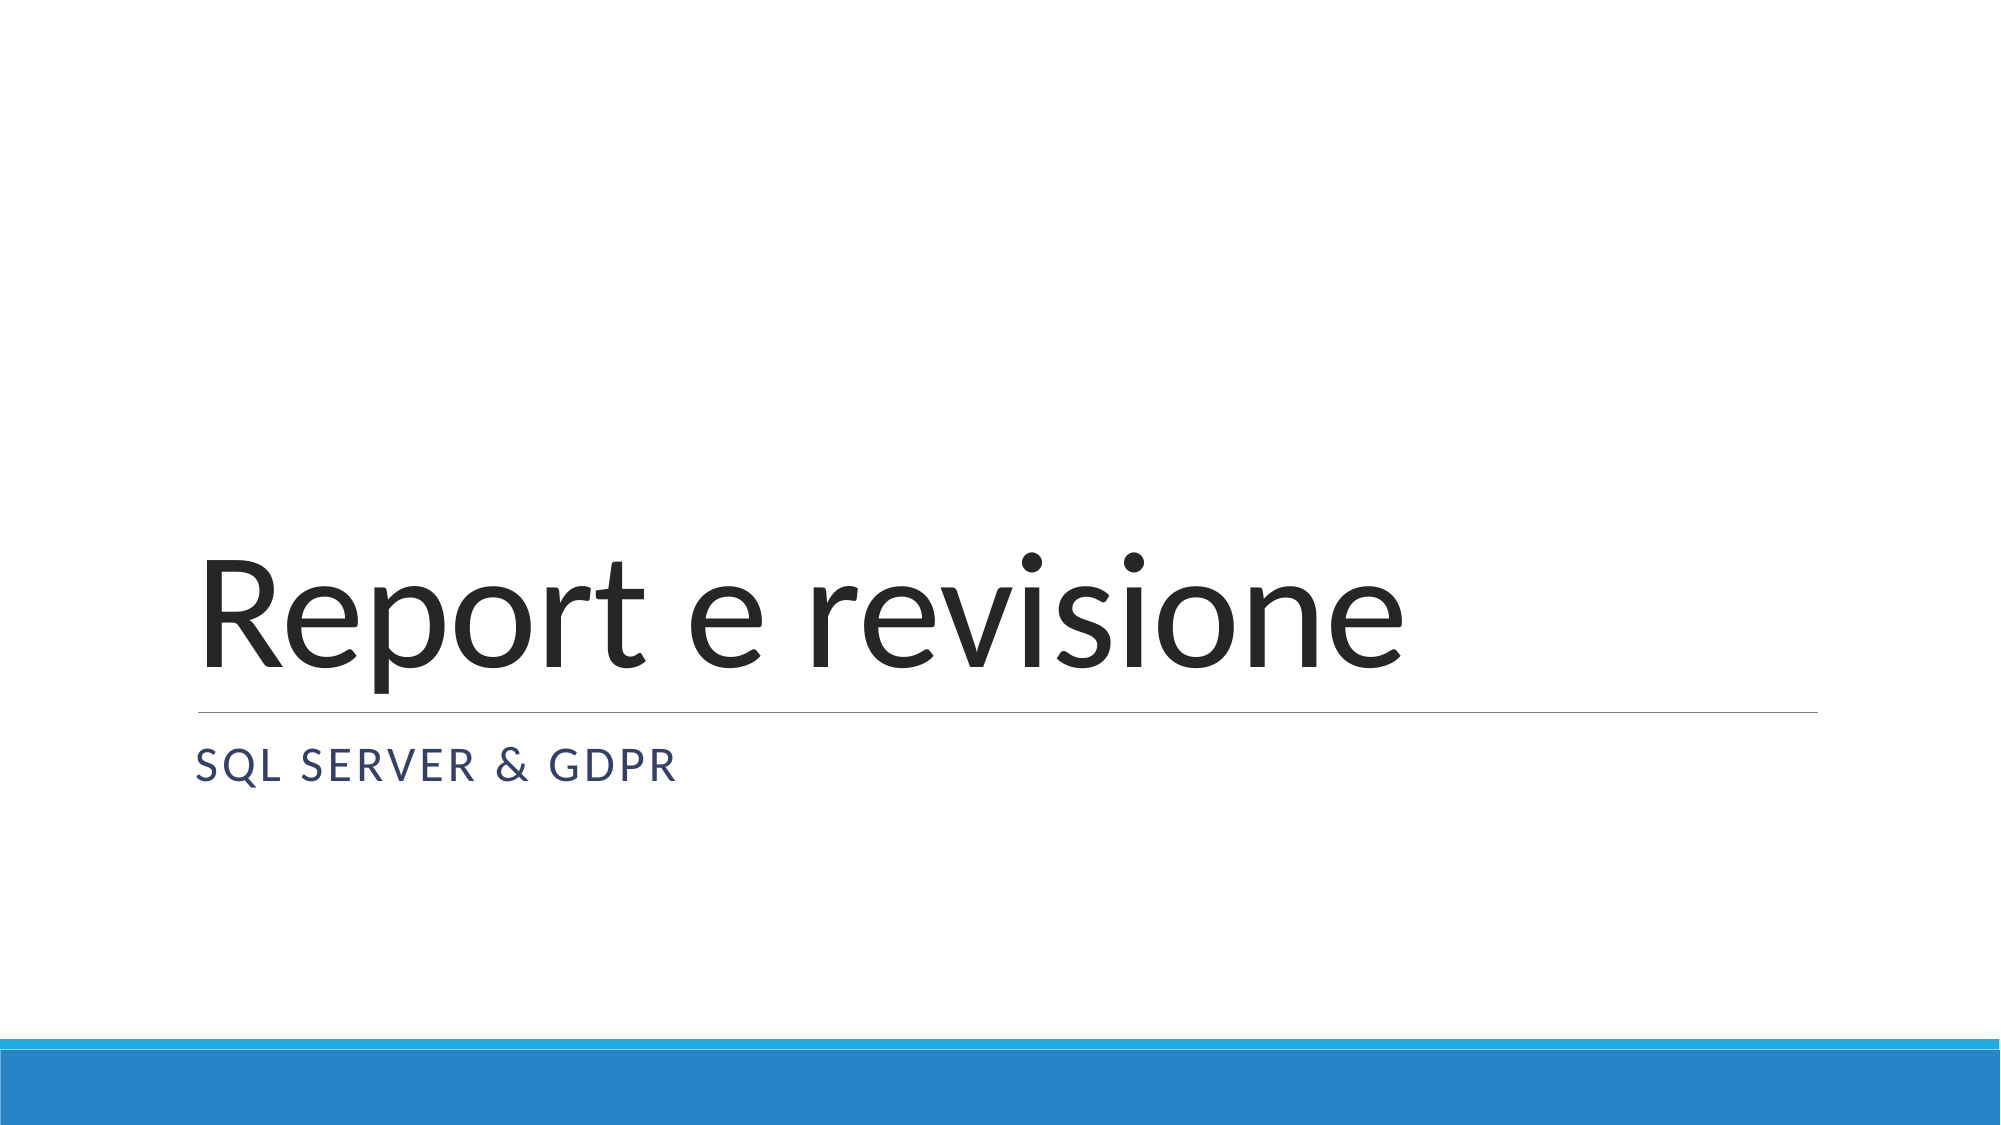

# Report e revisione
SQL Server & GDPR